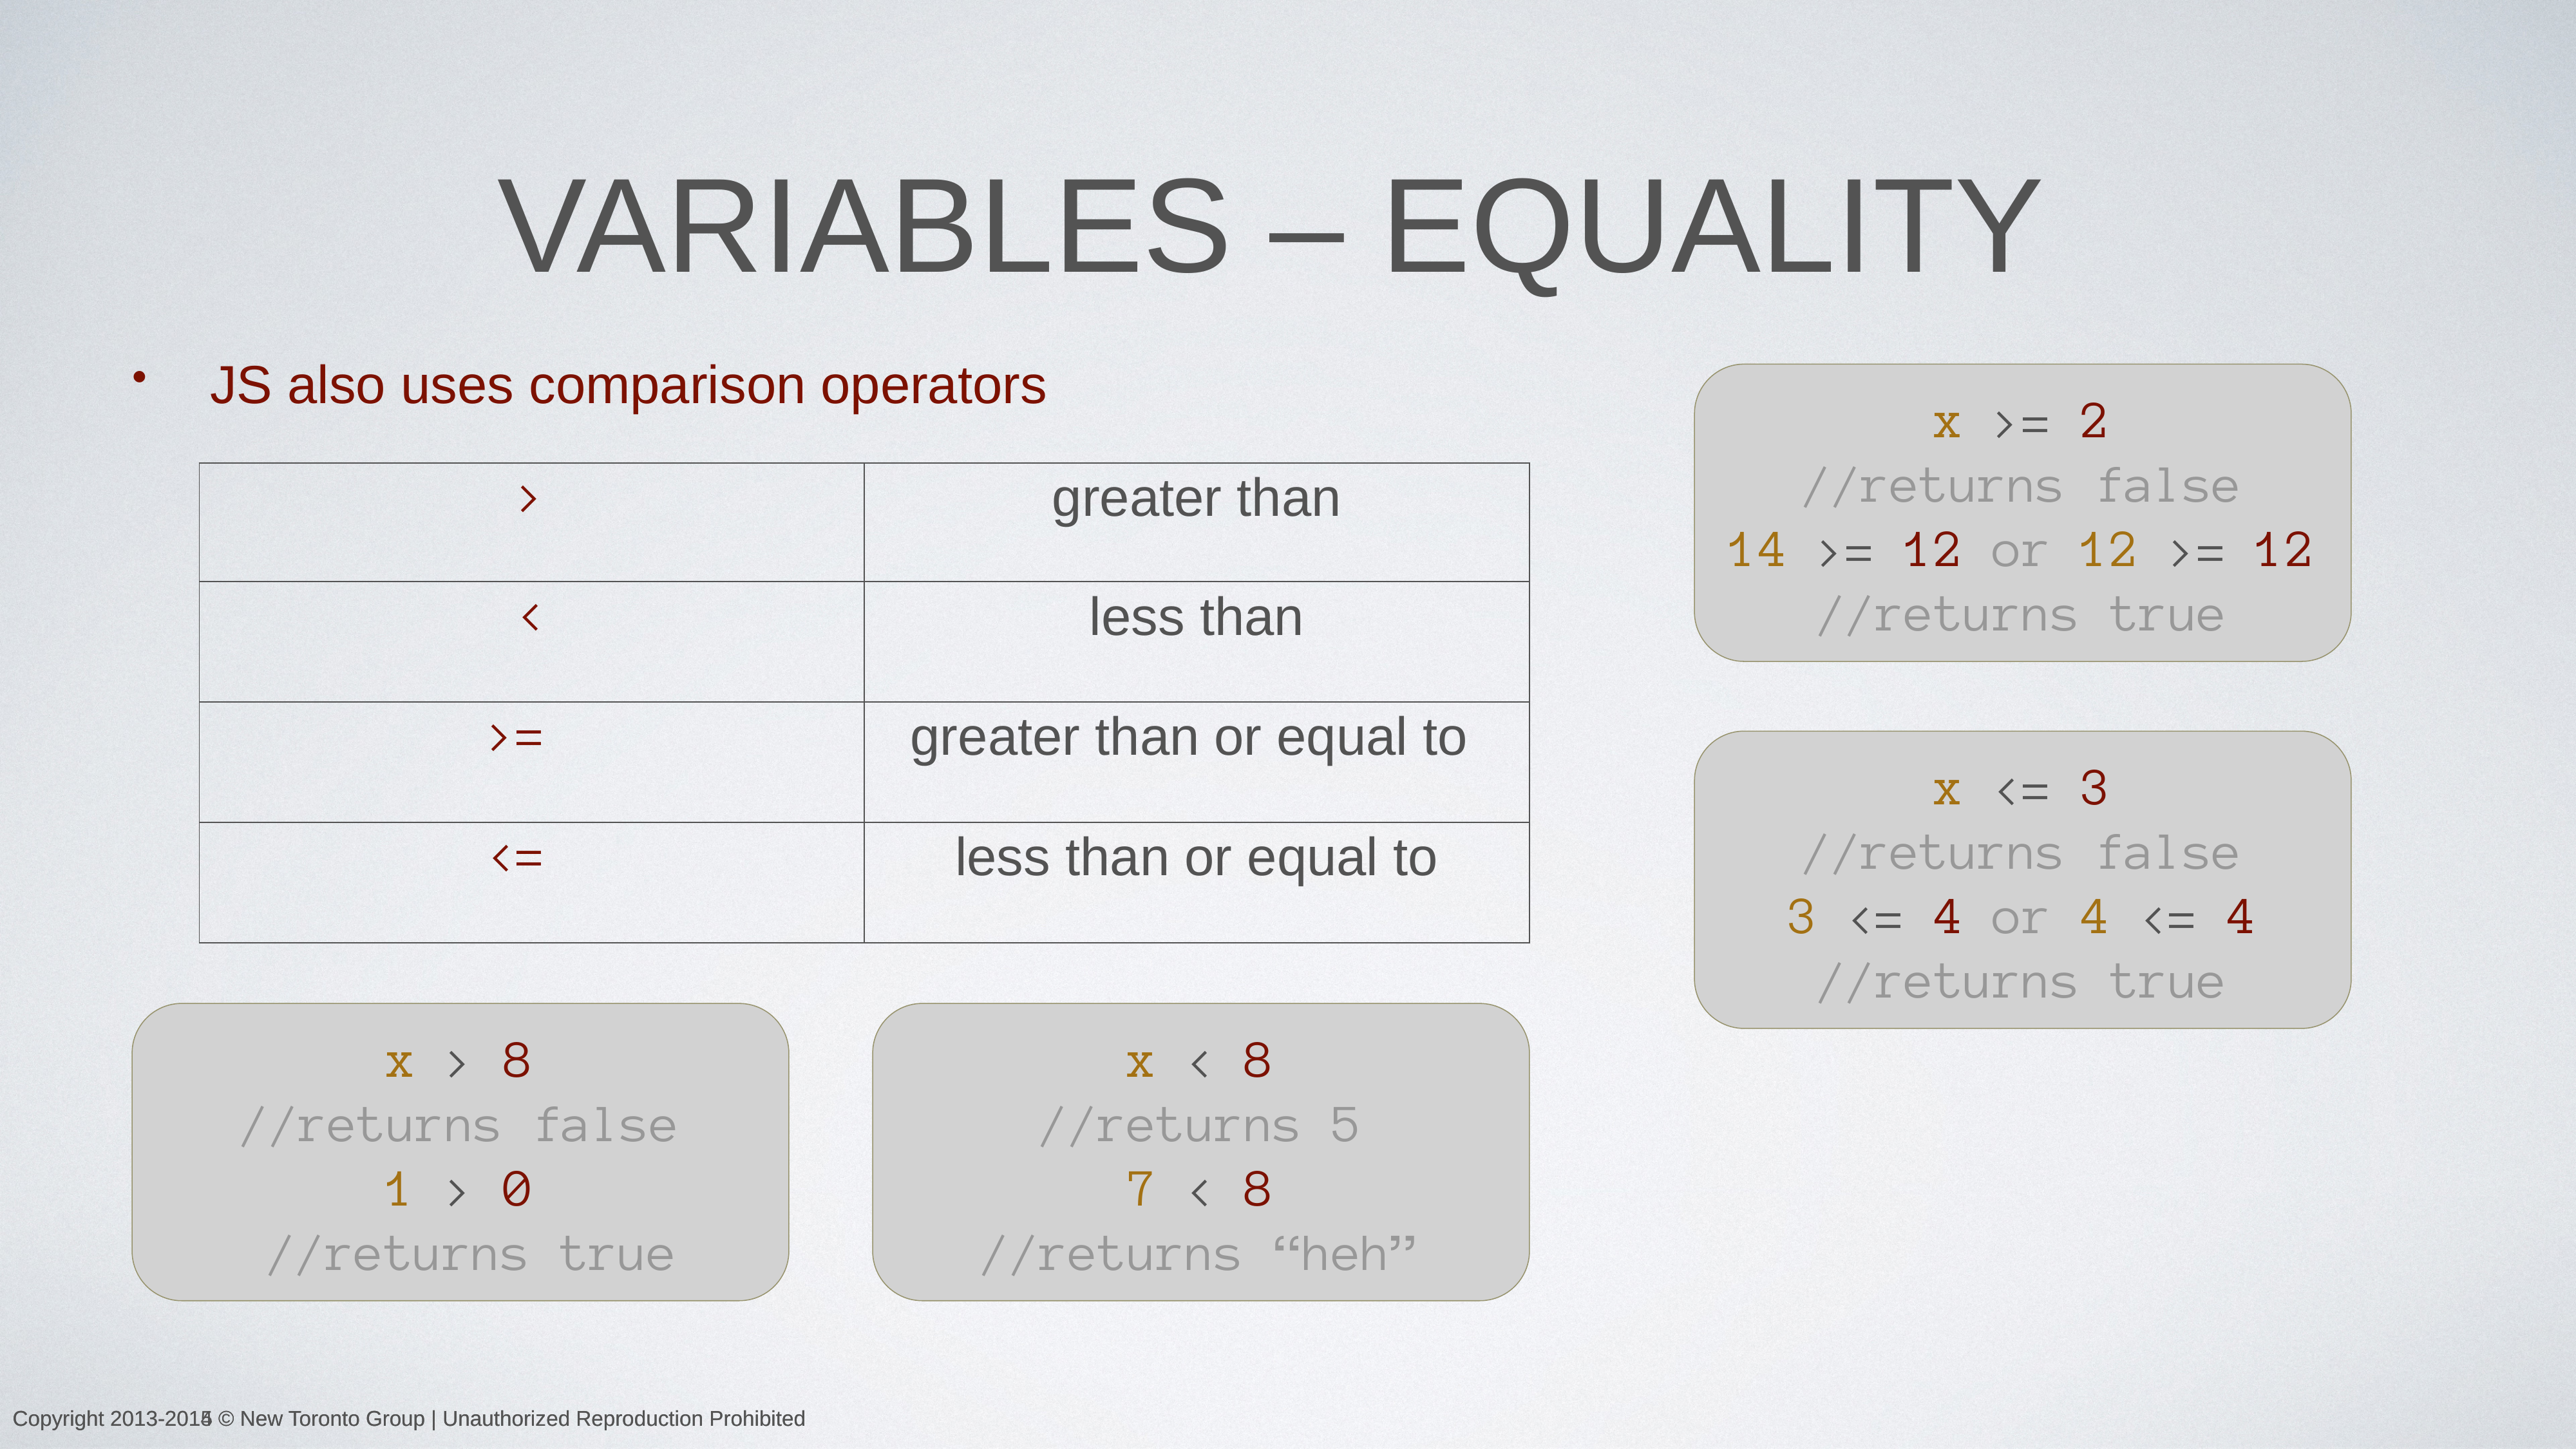

# variables – Equality
JS also uses comparison operators
x >= 2
//returns false
14 >= 12 or 12 >= 12
//returns true
| > | greater than |
| --- | --- |
| < | less than |
| >= | greater than or equal to |
| <= | less than or equal to |
x <= 3
//returns false
3 <= 4 or 4 <= 4
//returns true
x > 8
//returns false
1 > 0
//returns true
x < 8
//returns 5
7 < 8
//returns “heh”